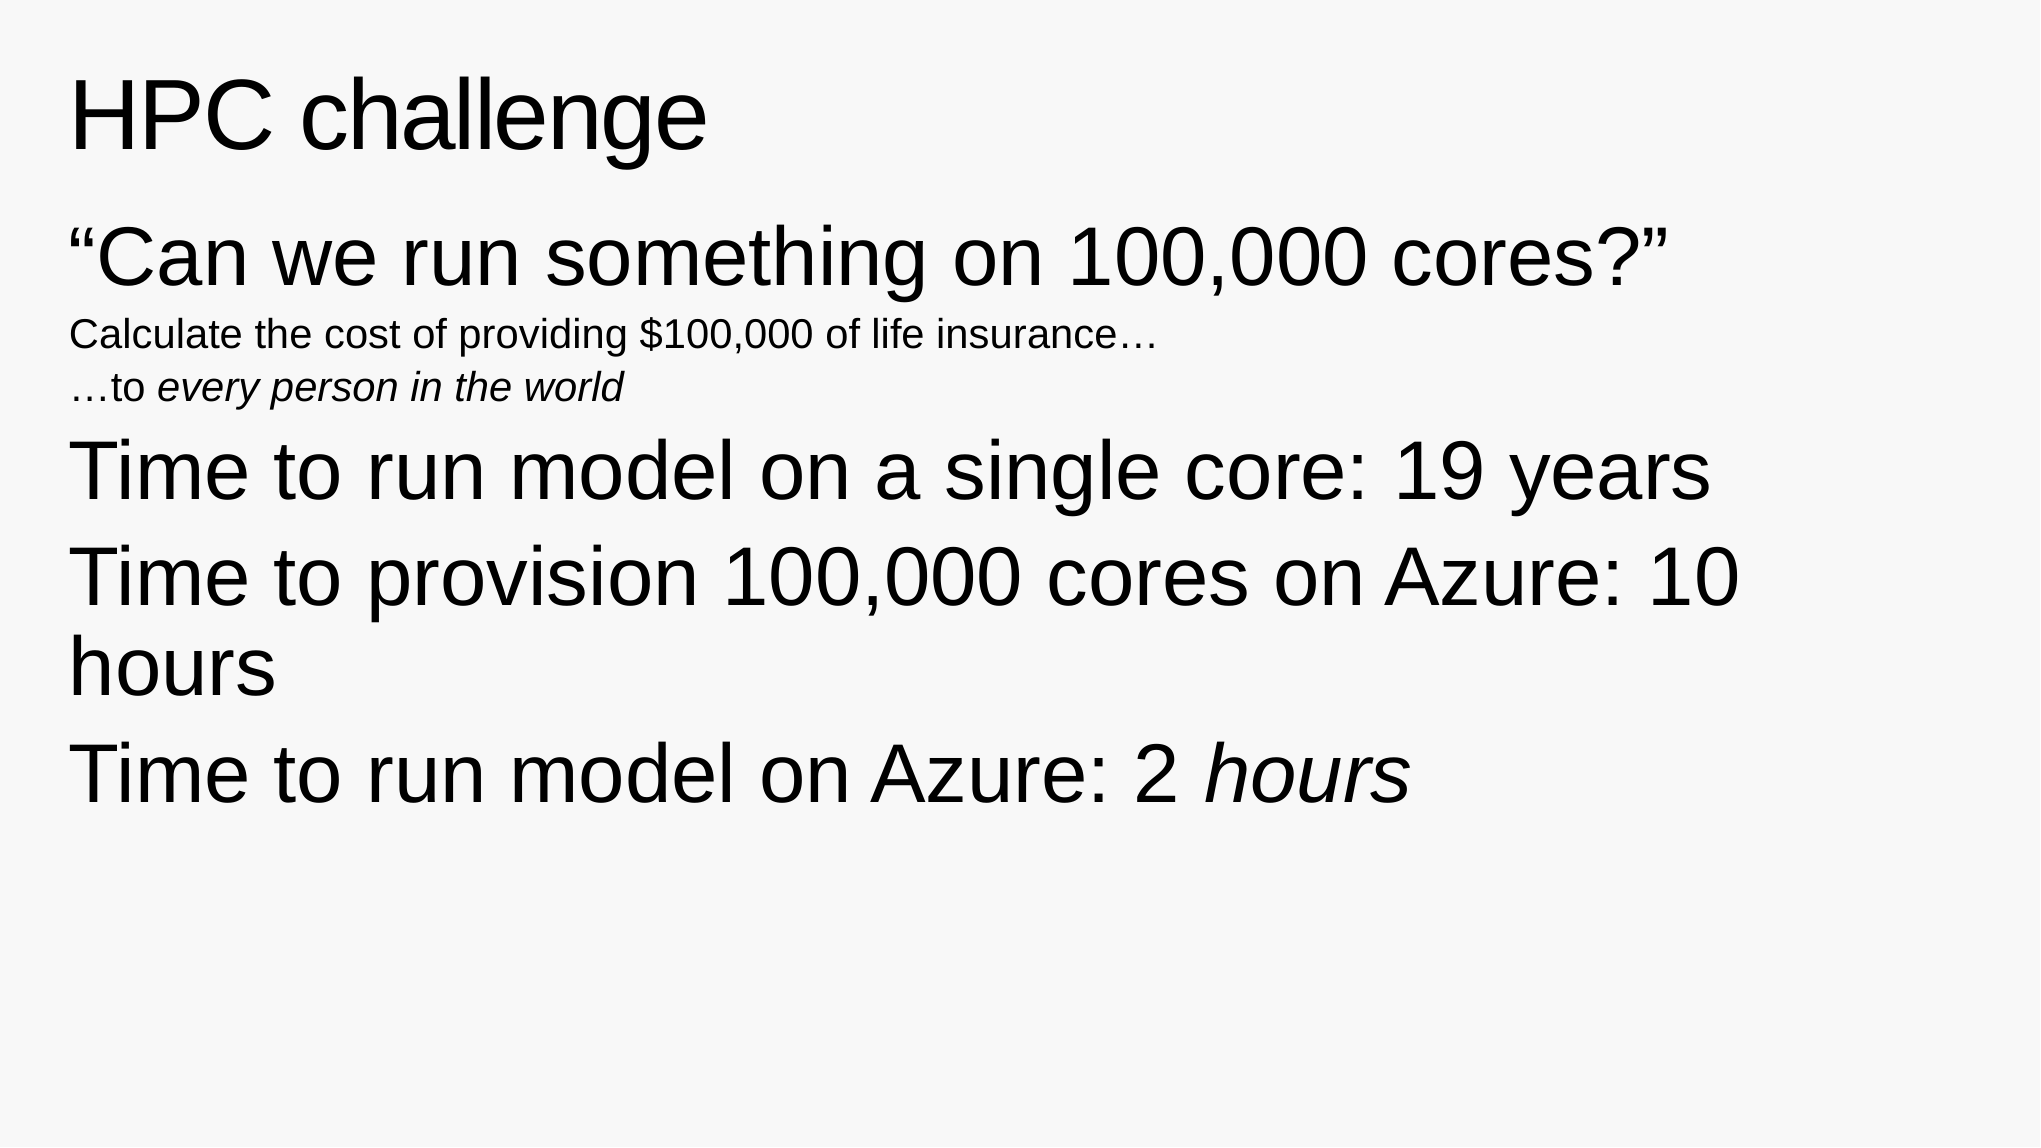

# HPC challenge
“Can we run something on 100,000 cores?”
Calculate the cost of providing $100,000 of life insurance…
…to every person in the world
Time to run model on a single core: 19 years
Time to provision 100,000 cores on Azure: 10 hours
Time to run model on Azure: 2 hours